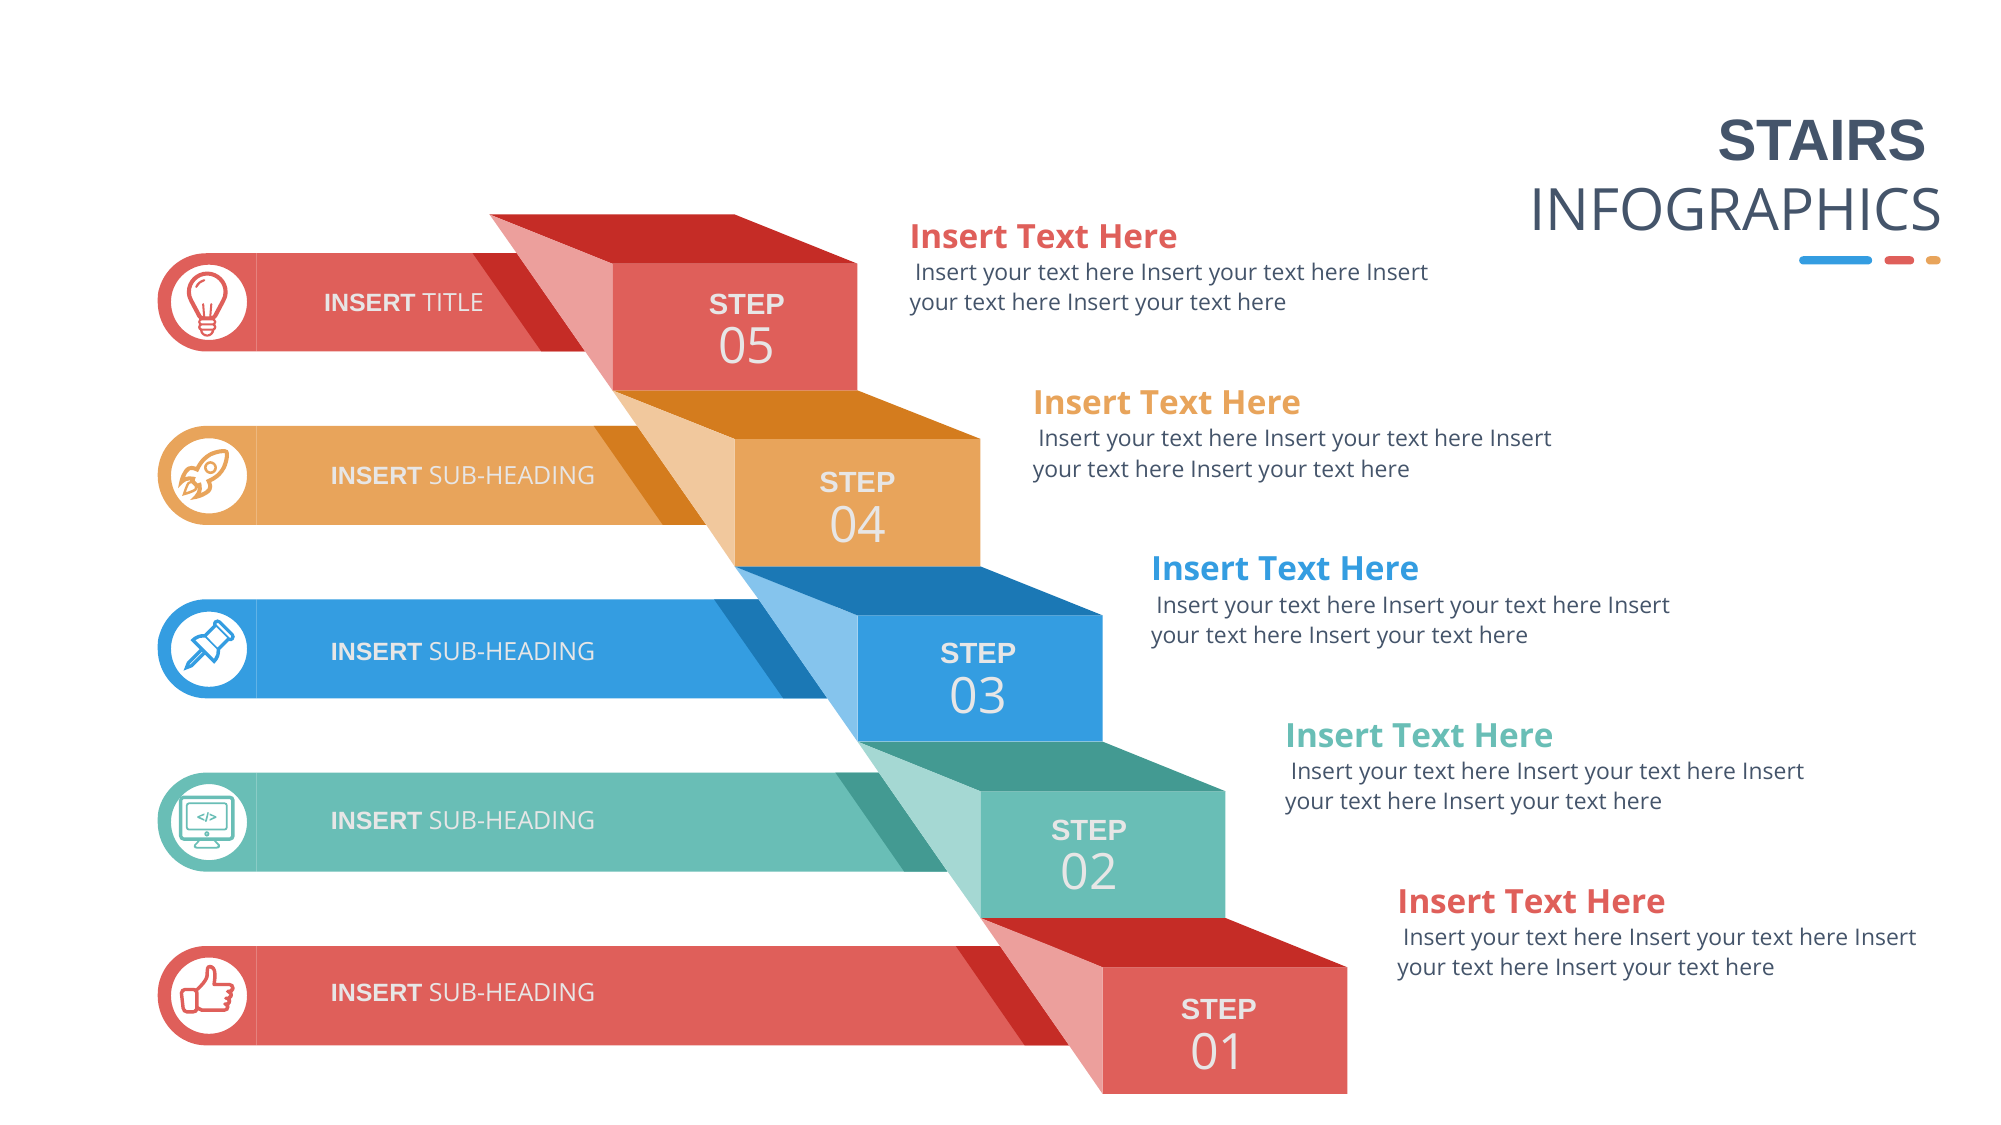

STAIRS
INFOGRAPHICS
Insert Text Here
 Insert your text here Insert your text here Insert your text here Insert your text here

STEP
05
INSERT TITLE
Insert Text Here
 Insert your text here Insert your text here Insert your text here Insert your text here

INSERT SUB-HEADING
STEP
04
Insert Text Here
 Insert your text here Insert your text here Insert your text here Insert your text here

INSERT SUB-HEADING
STEP
03
Insert Text Here
 Insert your text here Insert your text here Insert your text here Insert your text here

INSERT SUB-HEADING
STEP
02
Insert Text Here
 Insert your text here Insert your text here Insert your text here Insert your text here

INSERT SUB-HEADING
STEP
01